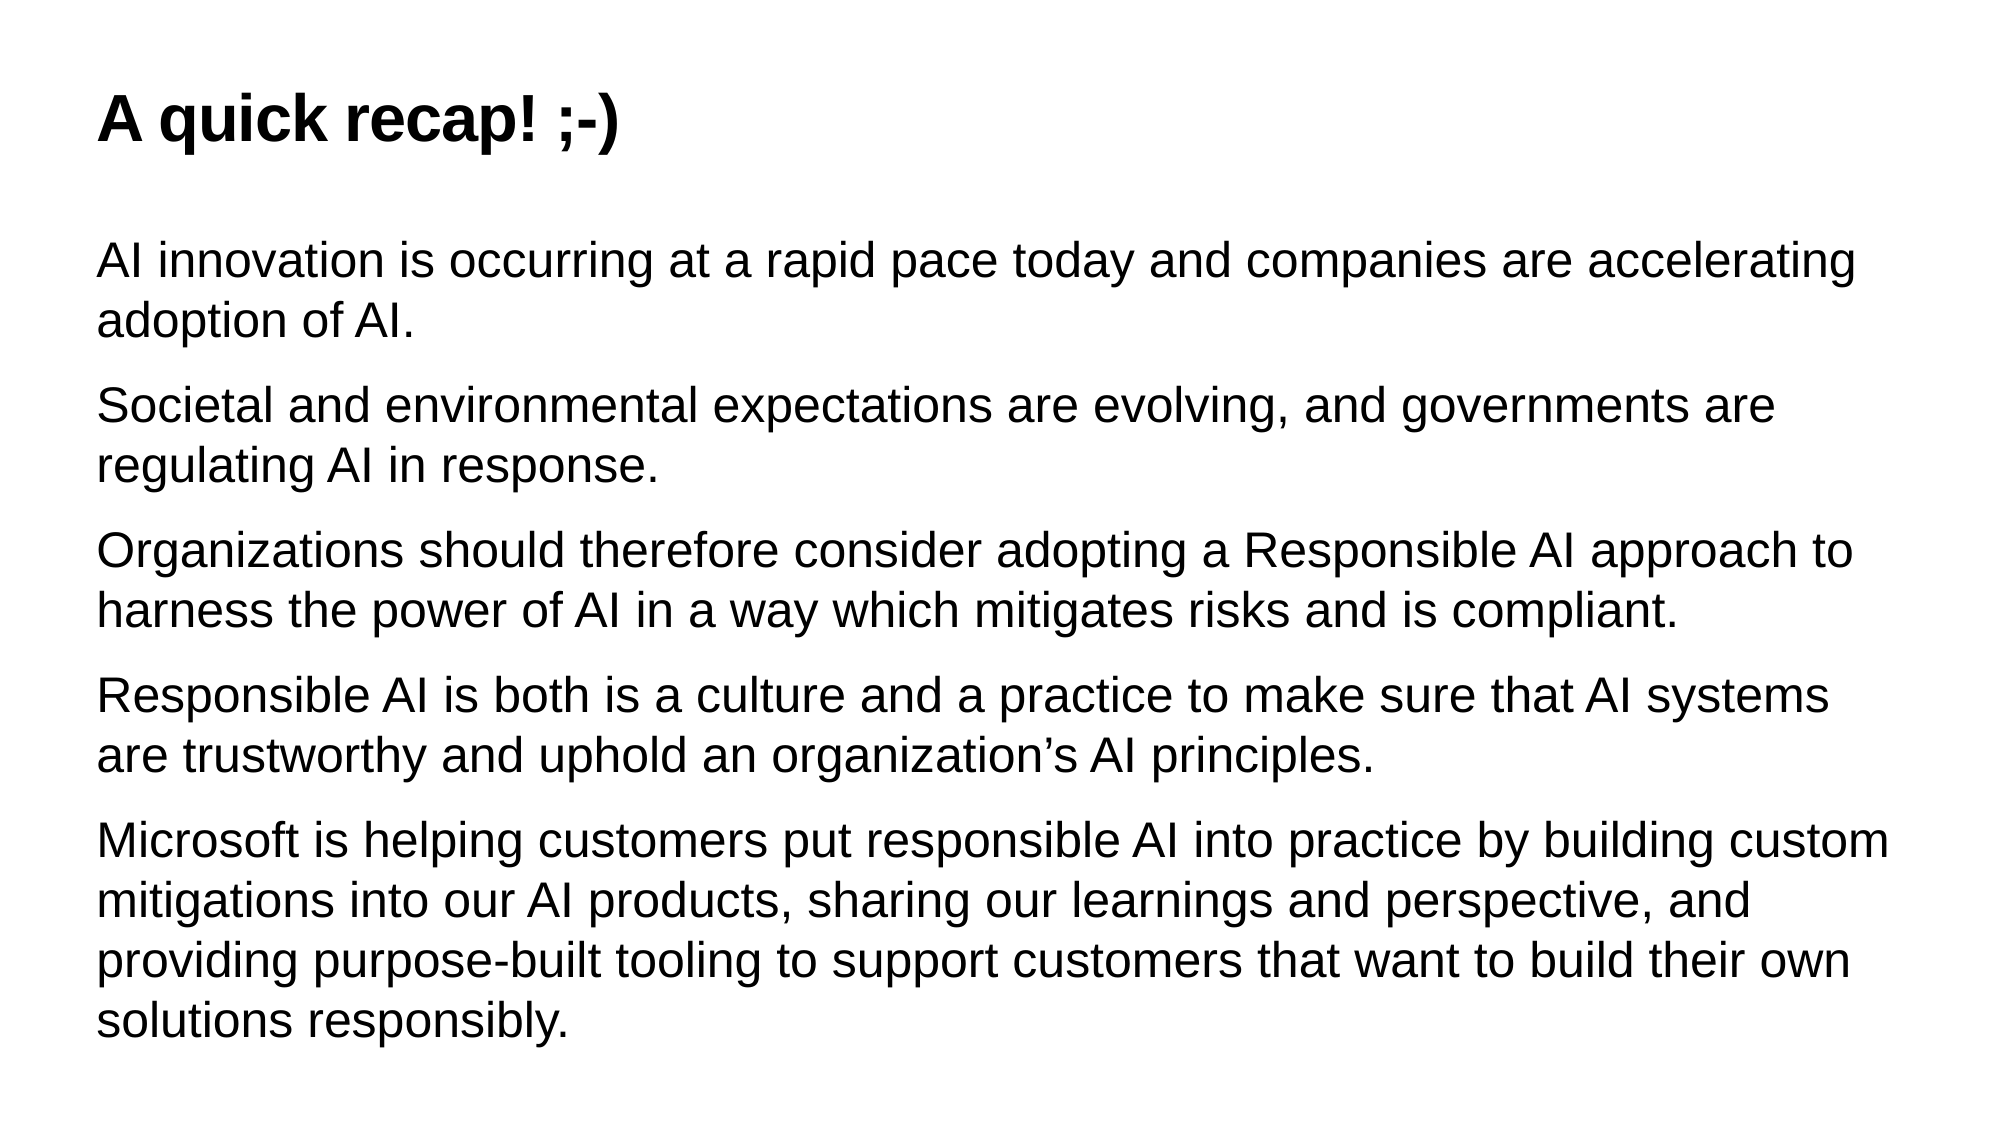

# A quick recap! ;-)
AI innovation is occurring at a rapid pace today and companies are accelerating adoption of AI.
Societal and environmental expectations are evolving, and governments are regulating AI in response.
Organizations should therefore consider adopting a Responsible AI approach to harness the power of AI in a way which mitigates risks and is compliant.
Responsible AI is both is a culture and a practice to make sure that AI systems are trustworthy and uphold an organization’s AI principles.
Microsoft is helping customers put responsible AI into practice by building custom mitigations into our AI products, sharing our learnings and perspective, and providing purpose-built tooling to support customers that want to build their own solutions responsibly.